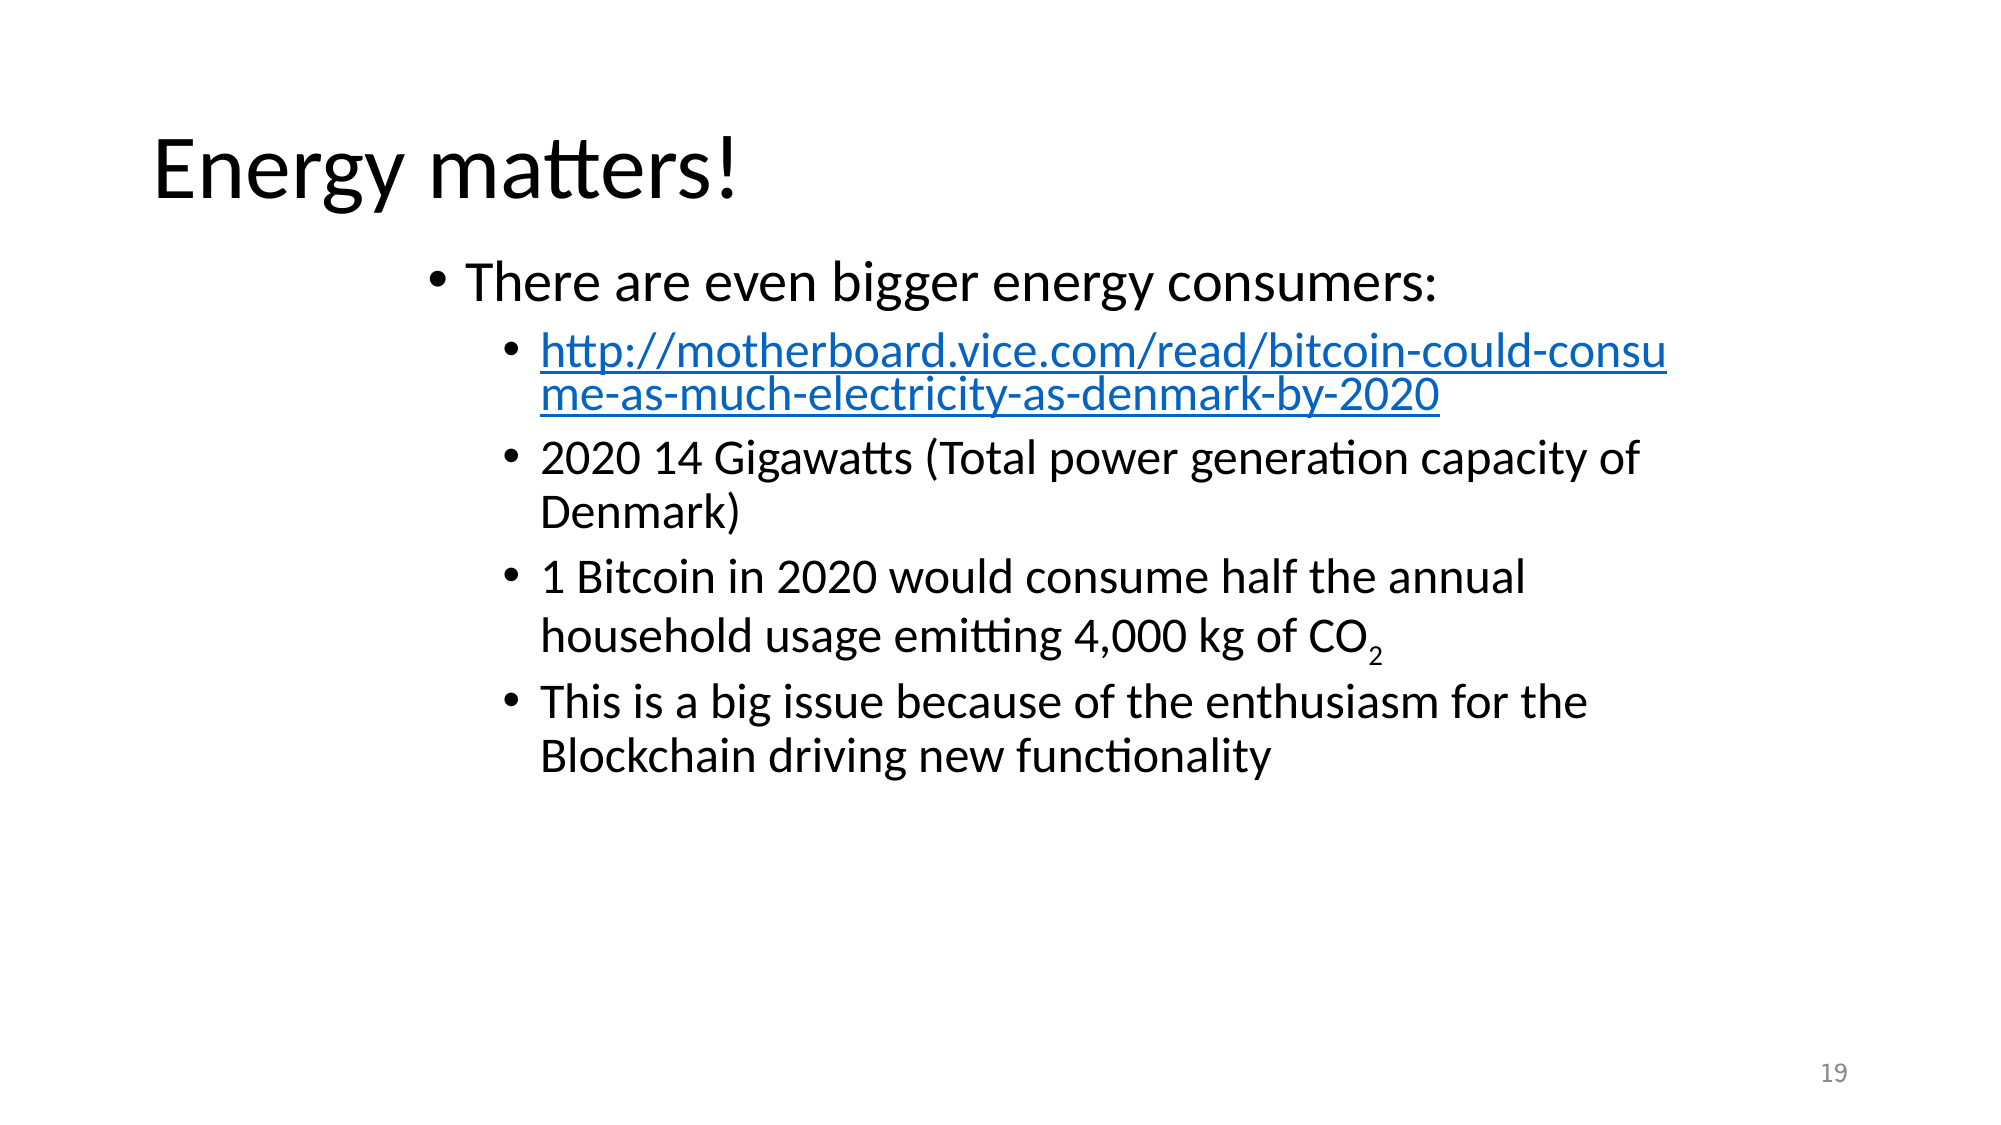

# Energy matters!
There are even bigger energy consumers:
http://motherboard.vice.com/read/bitcoin-could-consume-as-much-electricity-as-denmark-by-2020
2020 14 Gigawatts (Total power generation capacity of Denmark)
1 Bitcoin in 2020 would consume half the annual household usage emitting 4,000 kg of CO2
This is a big issue because of the enthusiasm for the Blockchain driving new functionality
19